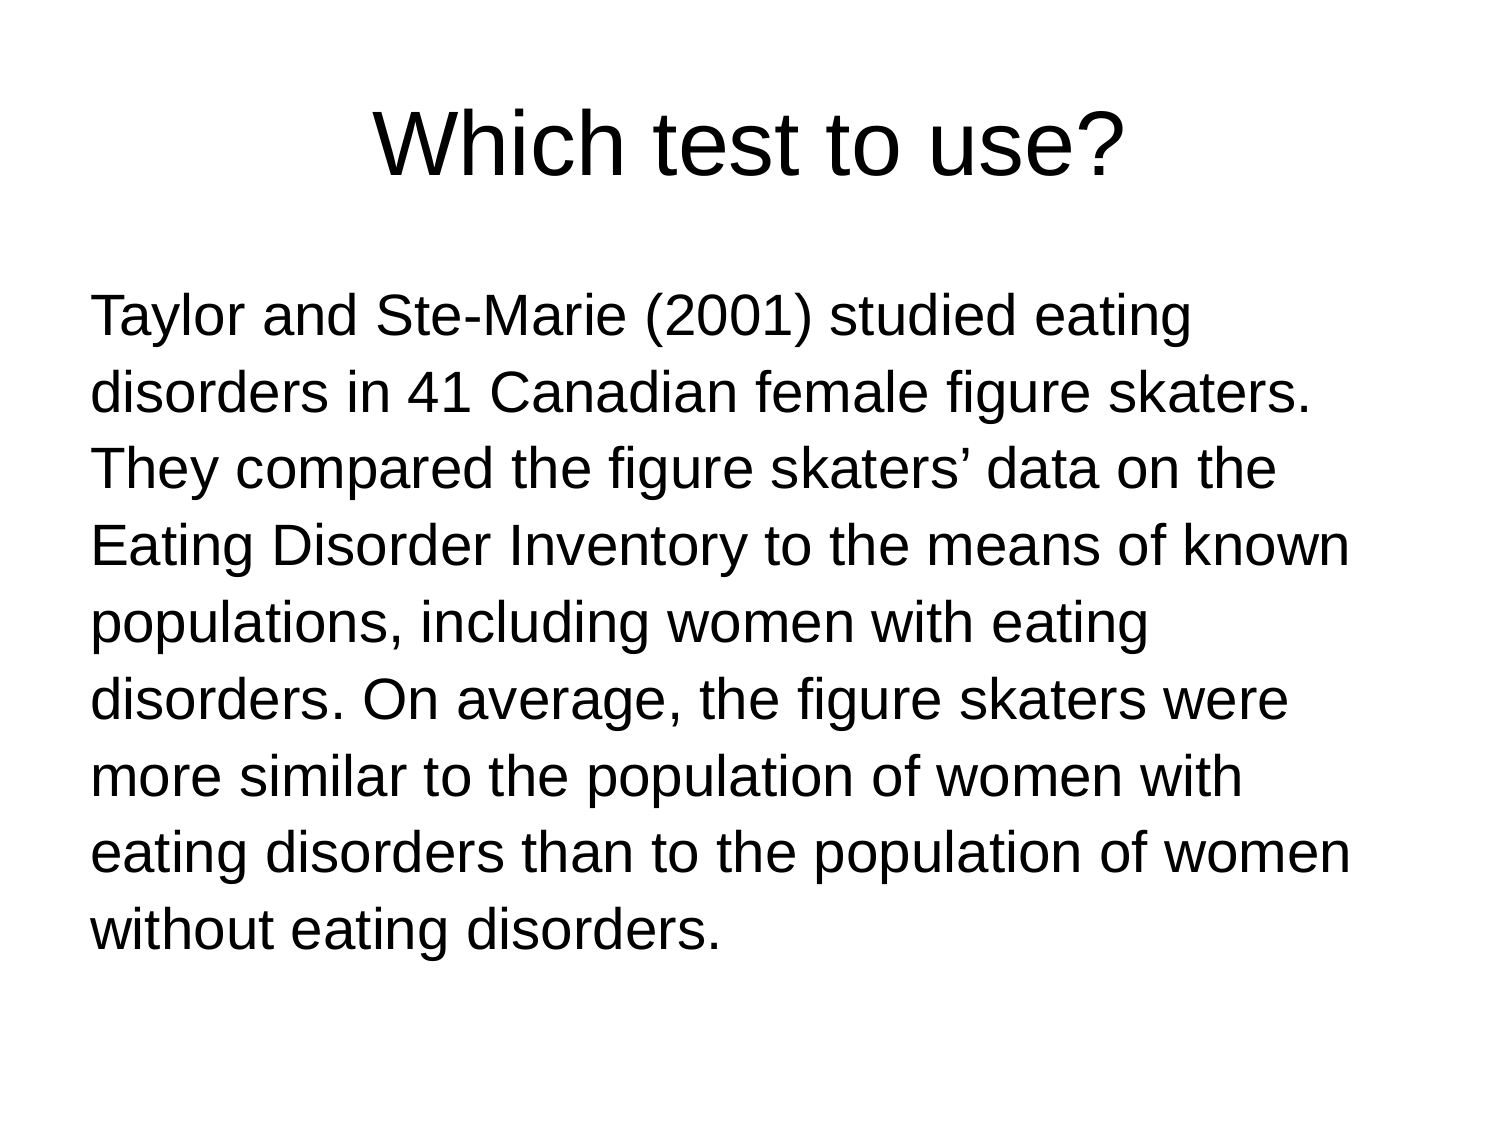

# Which test to use?
Taylor and Ste-Marie (2001) studied eating disorders in 41 Canadian female figure skaters. They compared the figure skaters’ data on the Eating Disorder Inventory to the means of known populations, including women with eating disorders. On average, the figure skaters were more similar to the population of women with eating disorders than to the population of women without eating disorders.